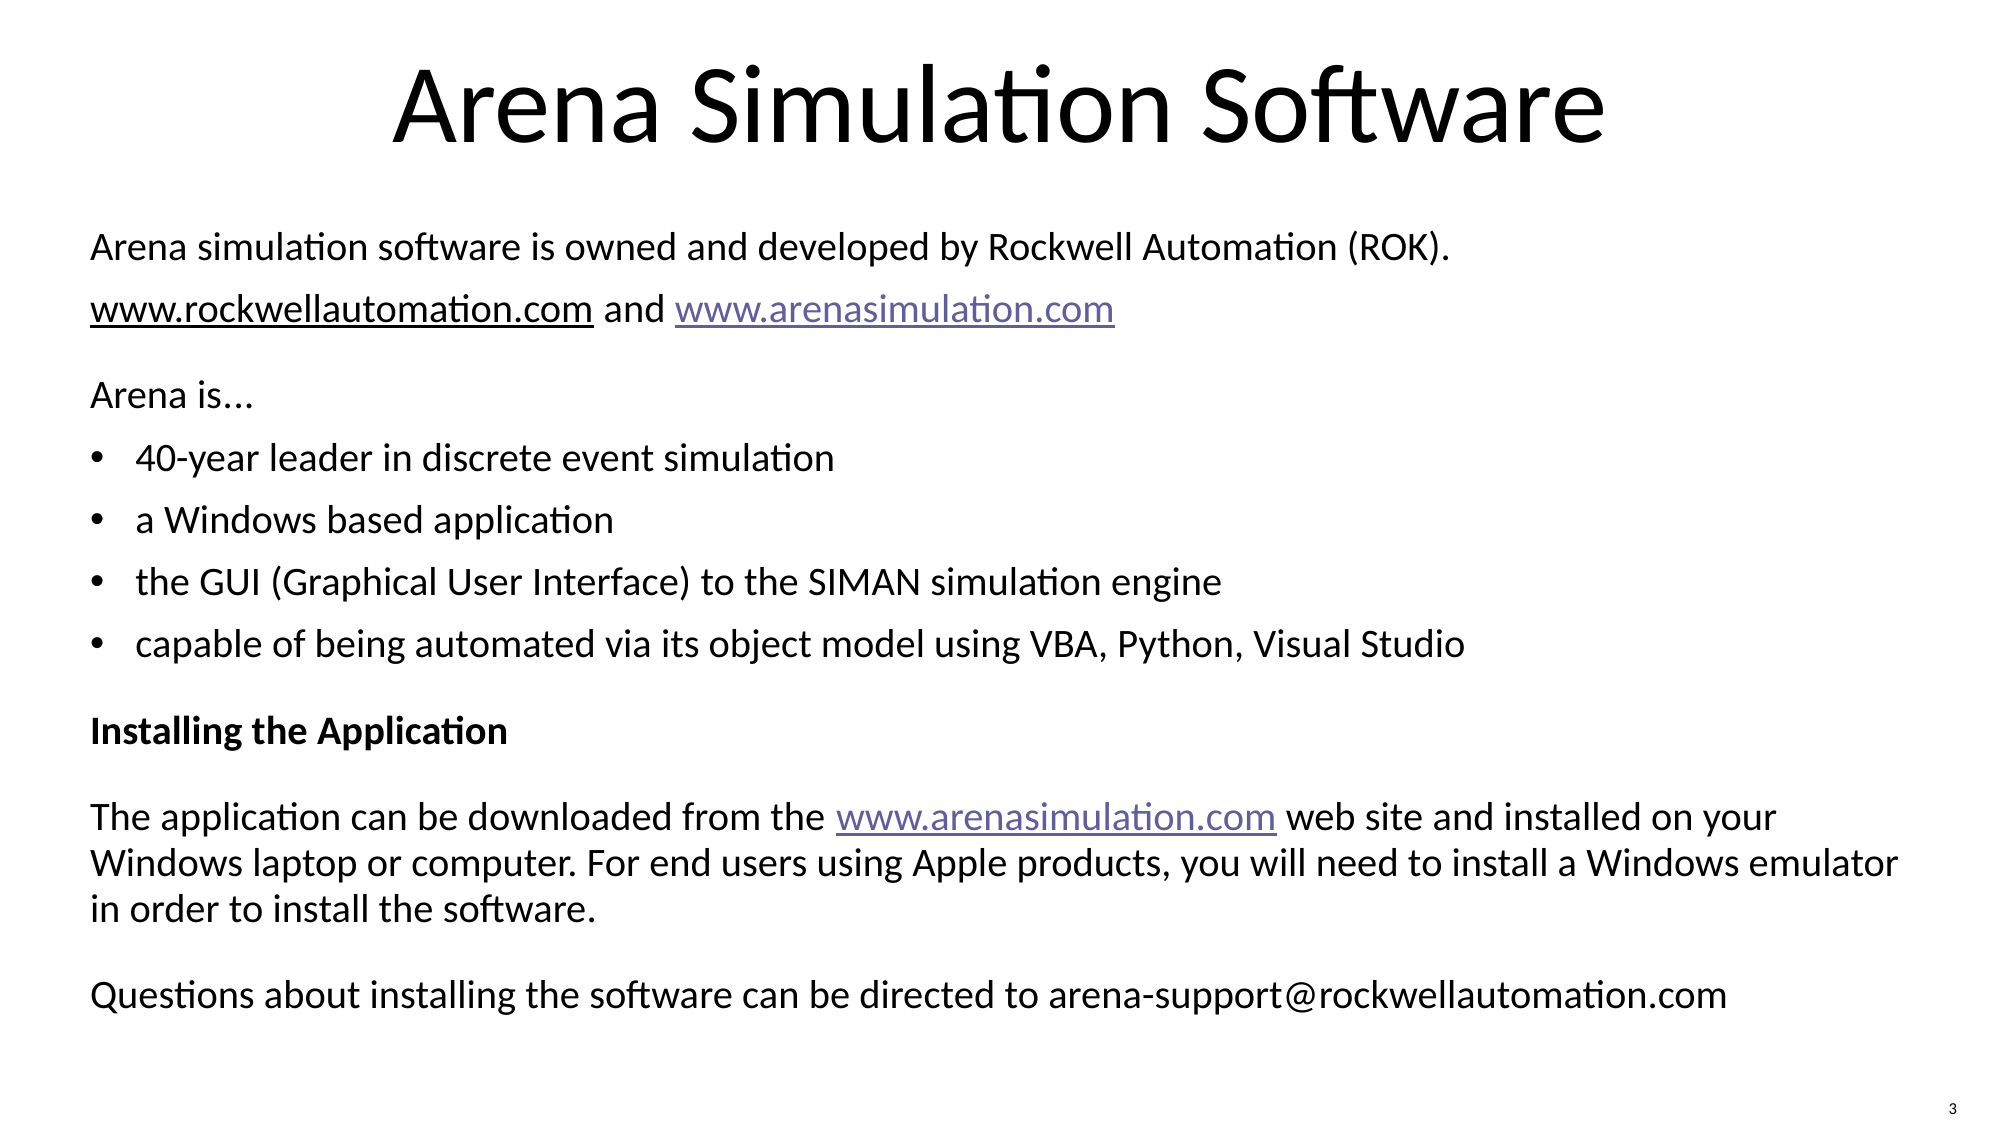

# Arena Simulation Software
Arena simulation software is owned and developed by Rockwell Automation (ROK).
www.rockwellautomation.com and www.arenasimulation.com
Arena is . . .
40-year leader in discrete event simulation
a Windows based application
the GUI (Graphical User Interface) to the SIMAN simulation engine
capable of being automated via its object model using VBA, Python, Visual Studio
Installing the Application
The application can be downloaded from the www.arenasimulation.com web site and installed on your Windows laptop or computer. For end users using Apple products, you will need to install a Windows emulator in order to install the software.
Questions about installing the software can be directed to arena-support@rockwellautomation.com
3